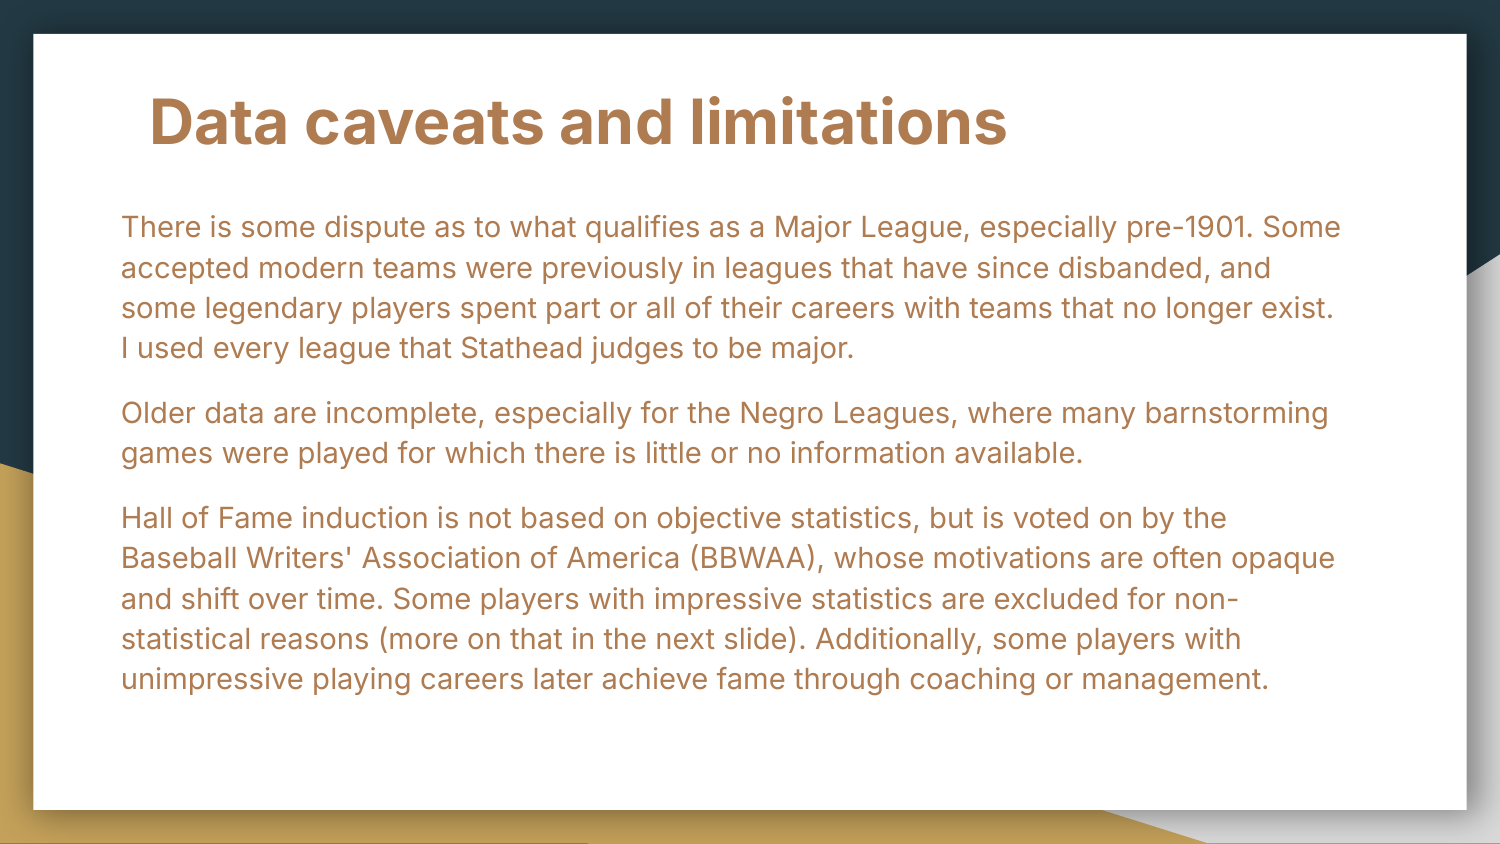

# Data caveats and limitations
There is some dispute as to what qualifies as a Major League, especially pre-1901. Some accepted modern teams were previously in leagues that have since disbanded, and some legendary players spent part or all of their careers with teams that no longer exist. I used every league that Stathead judges to be major.
Older data are incomplete, especially for the Negro Leagues, where many barnstorming games were played for which there is little or no information available.
Hall of Fame induction is not based on objective statistics, but is voted on by the Baseball Writers' Association of America (BBWAA), whose motivations are often opaque and shift over time. Some players with impressive statistics are excluded for non-statistical reasons (more on that in the next slide). Additionally, some players with unimpressive playing careers later achieve fame through coaching or management.